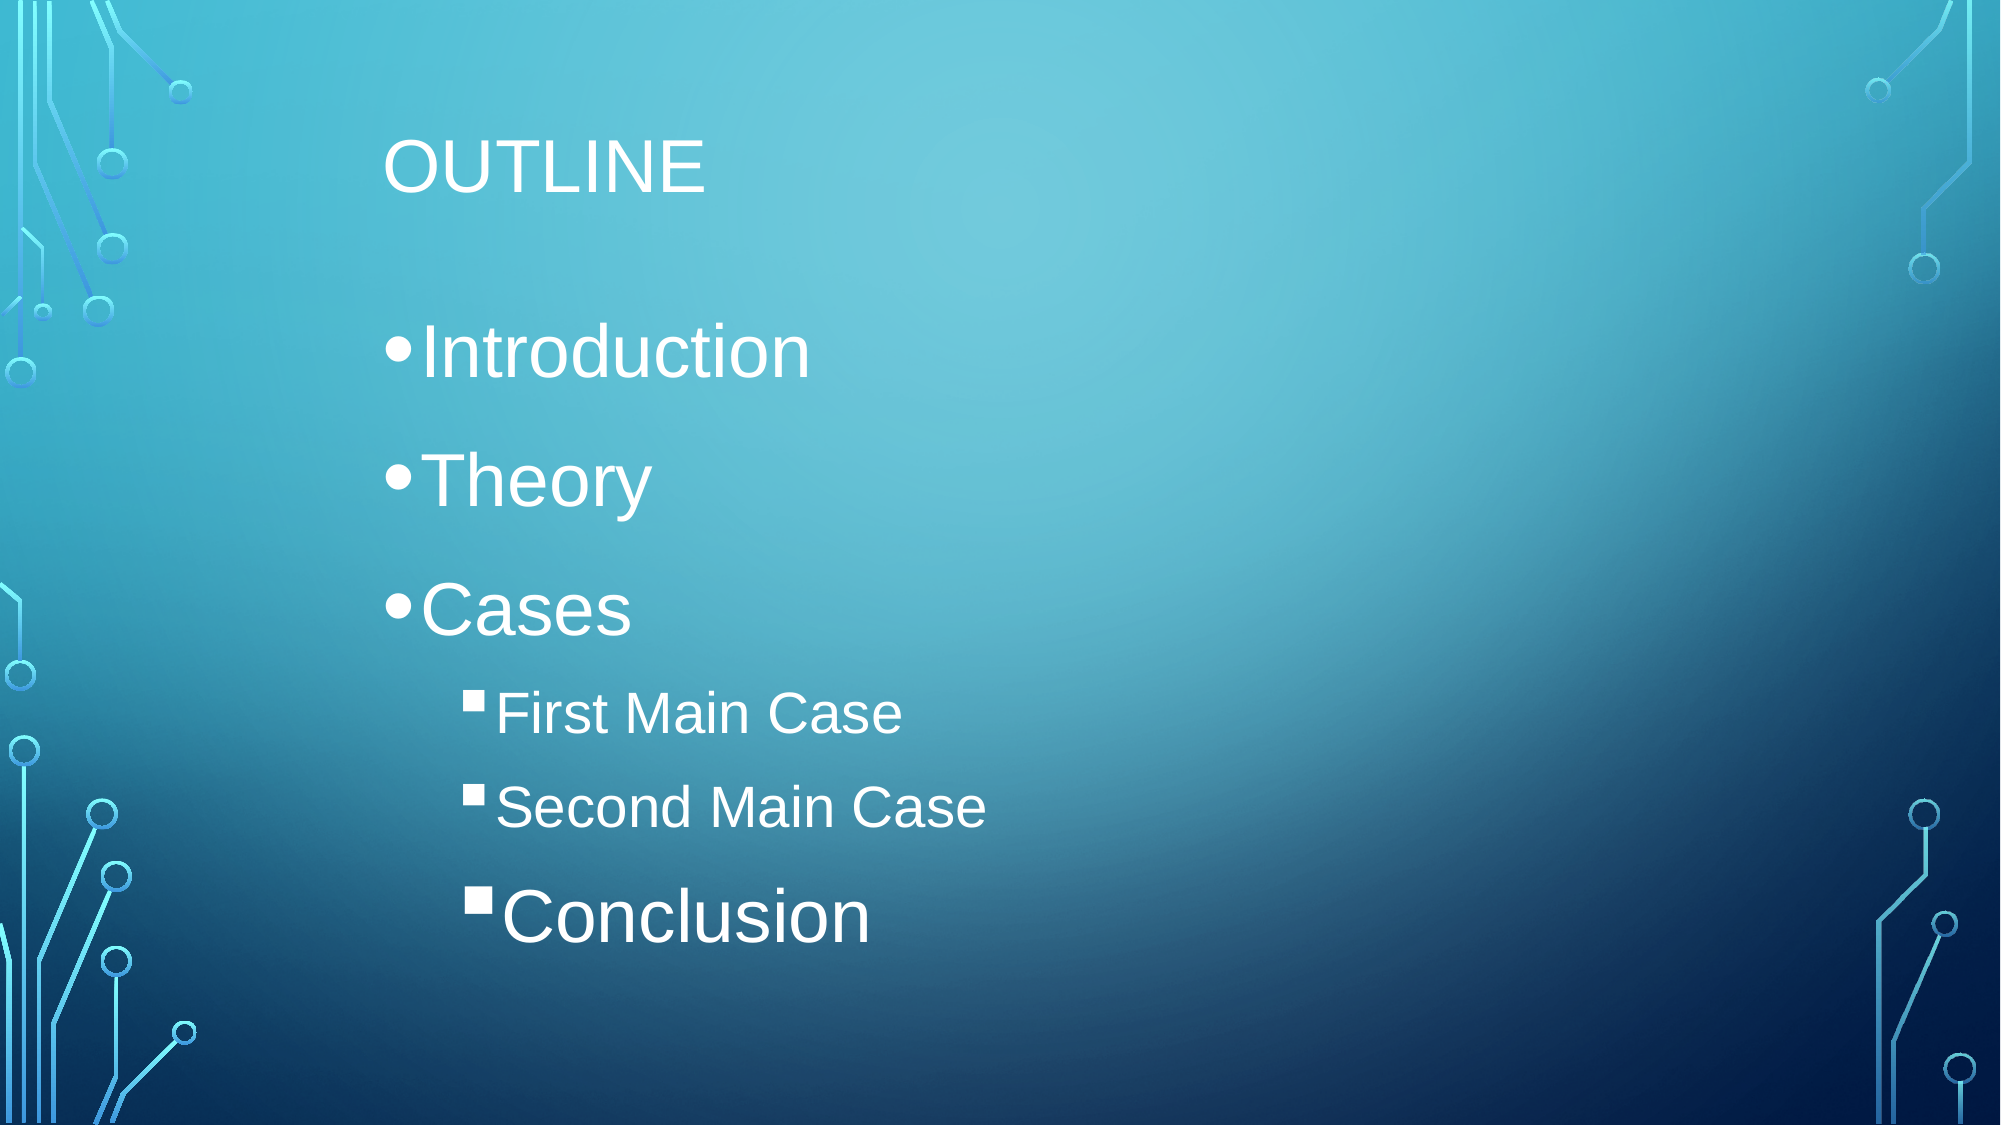

# OUTLINE
Introduction
Theory
Cases
First Main Case
Second Main Case
Conclusion